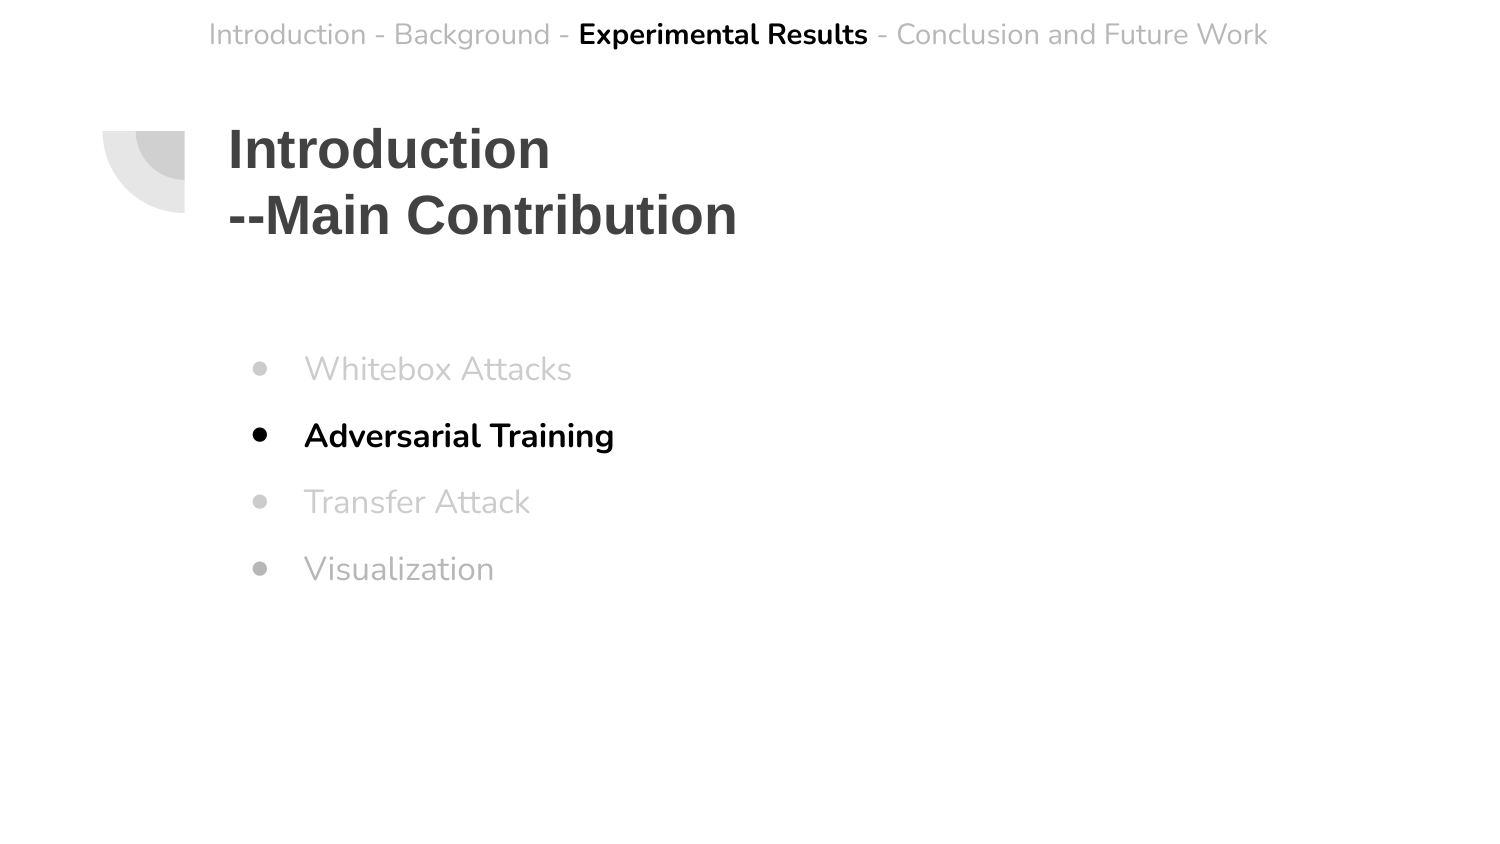

Introduction - Background - Experimental Results - Conclusion and Future Work
# Introduction
--Main Contribution

Whitebox Attacks
Adversarial Training
Transfer Attack
Visualization